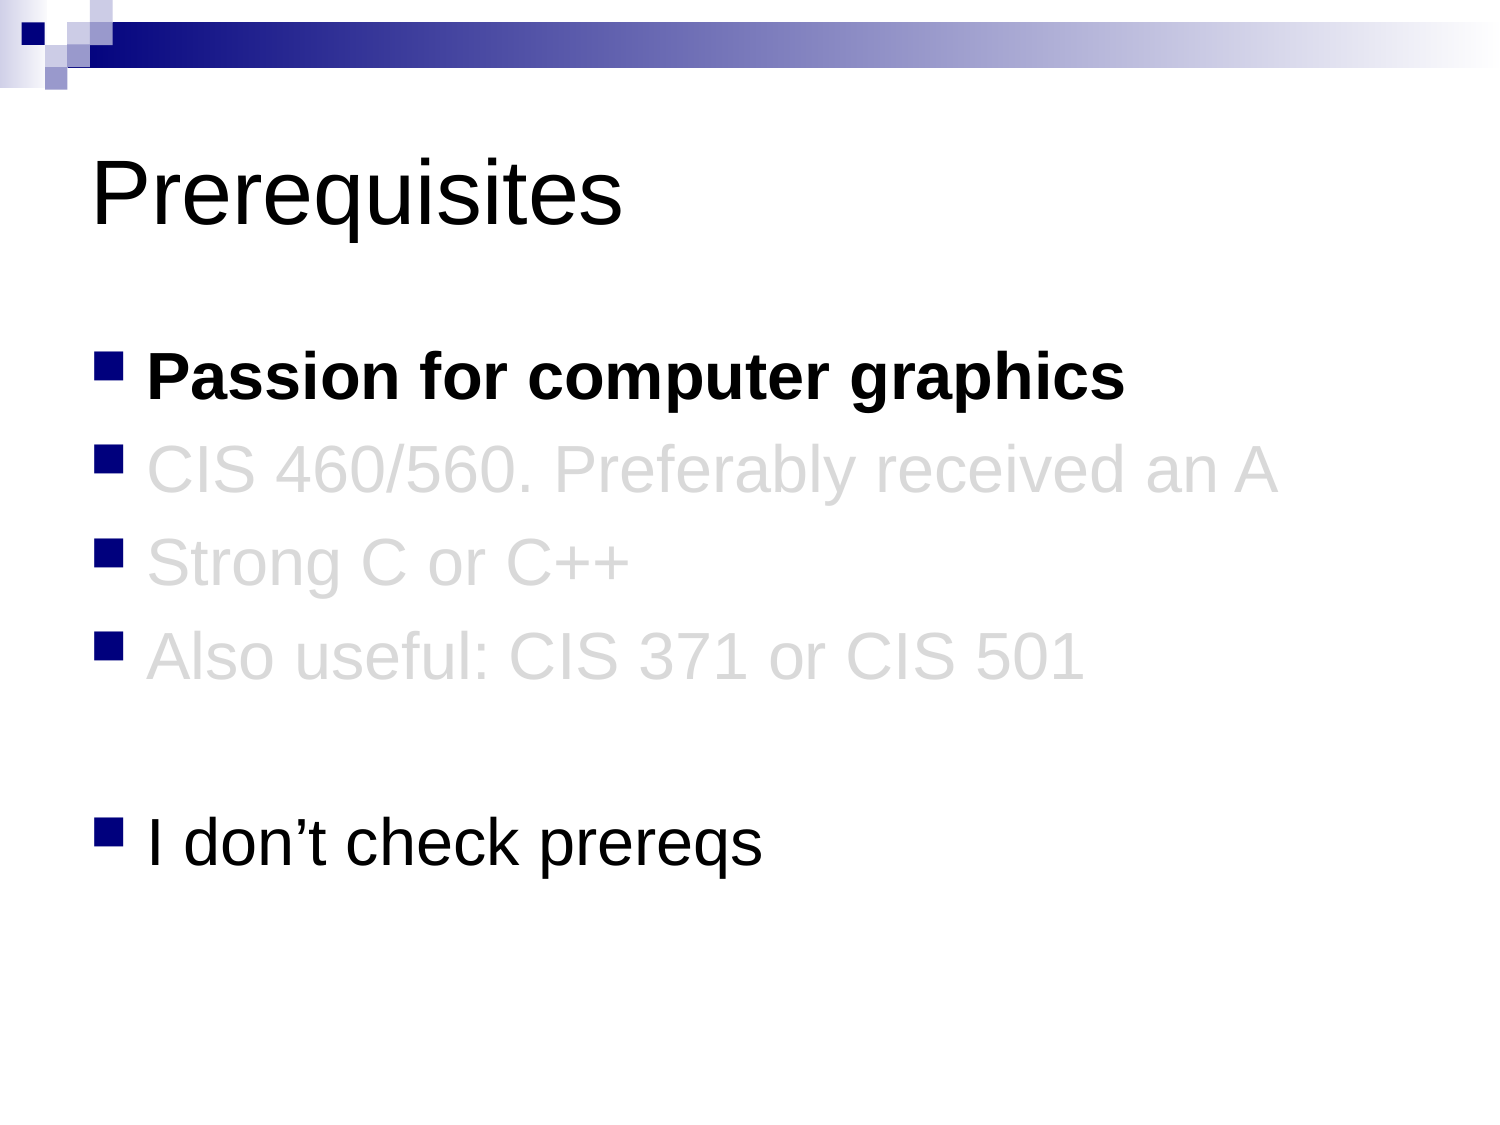

# Prerequisites
Passion for computer graphics
CIS 460/560. Preferably received an A
Strong C or C++
Also useful: CIS 371 or CIS 501

I don’t check prereqs